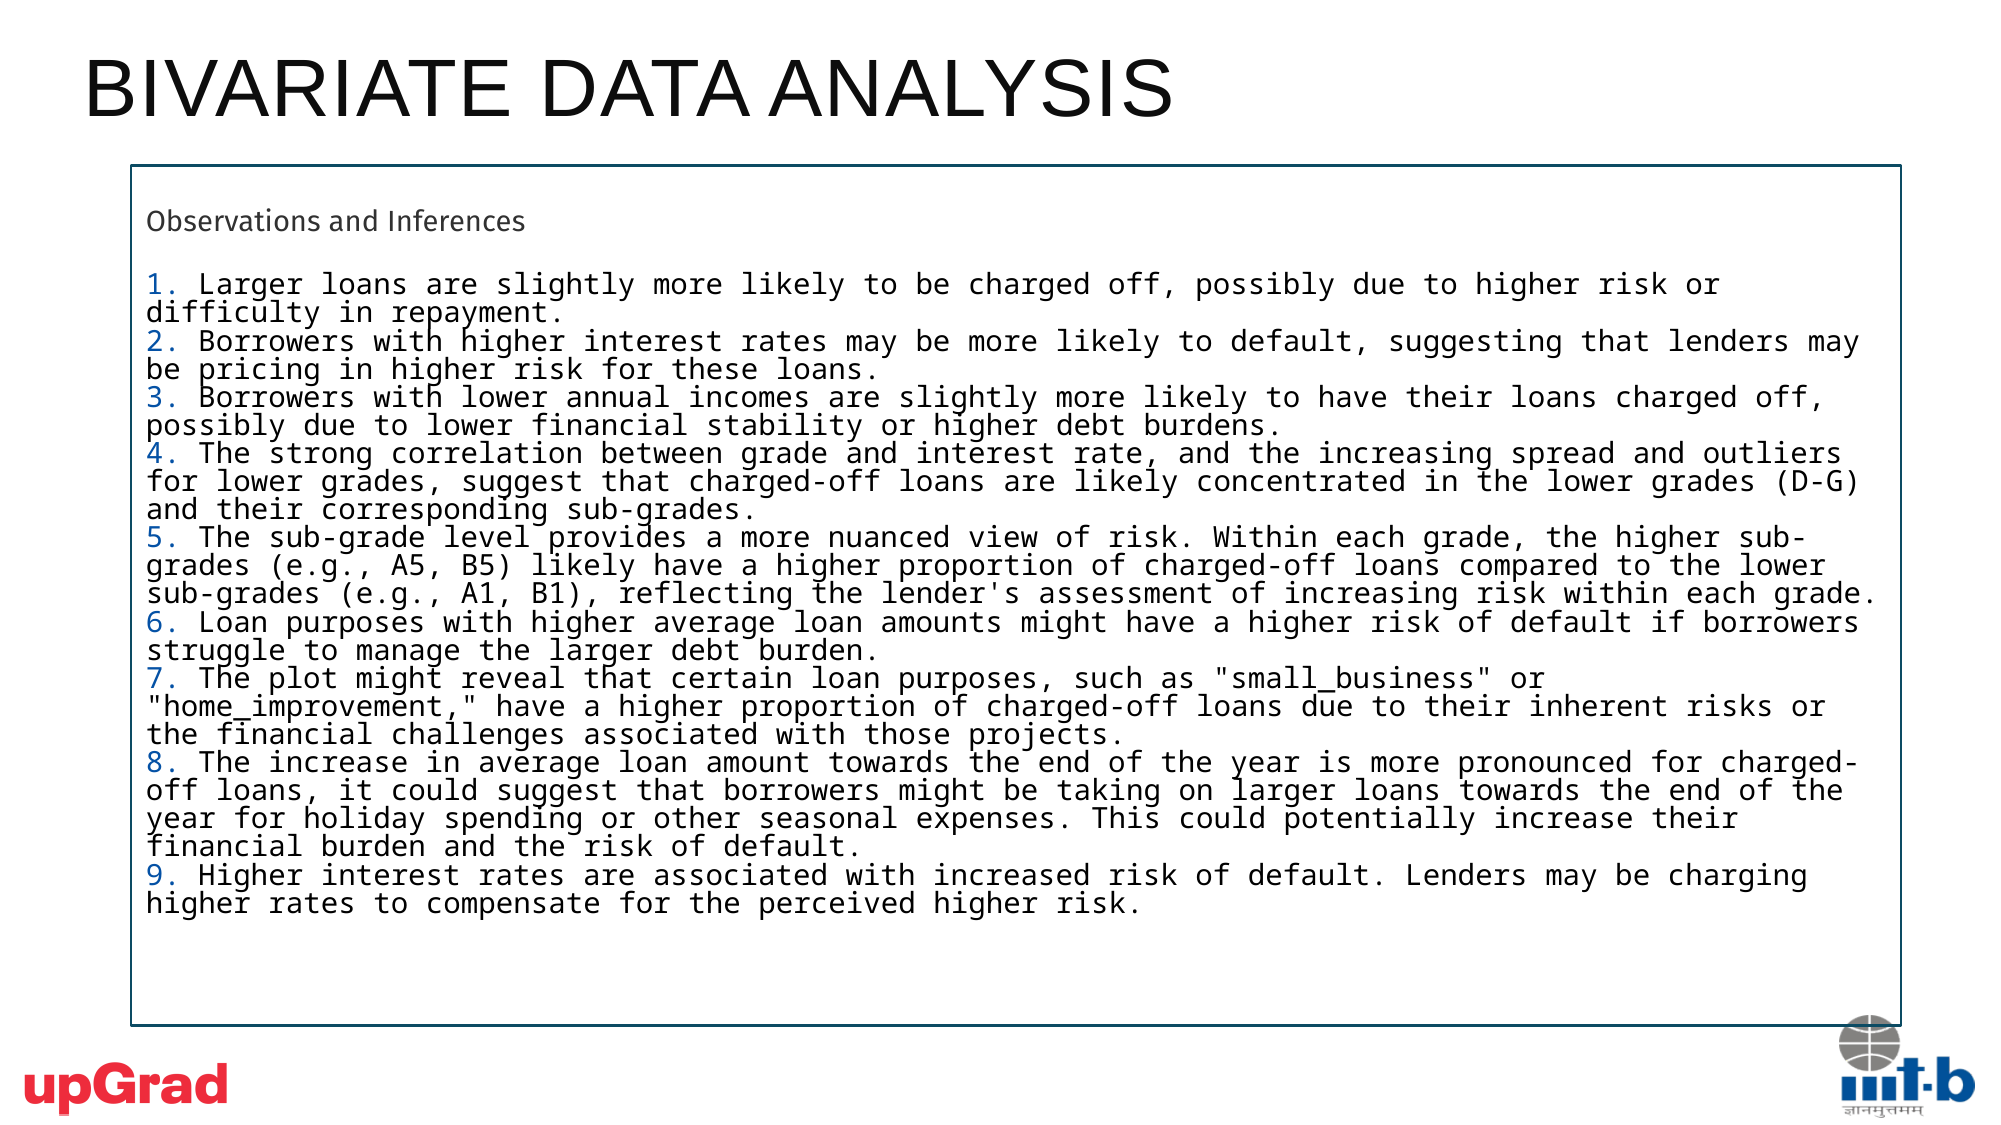

Bivariate Data Analysis
Observations and Inferences

1. Larger loans are slightly more likely to be charged off, possibly due to higher risk or difficulty in repayment.
2. Borrowers with higher interest rates may be more likely to default, suggesting that lenders may be pricing in higher risk for these loans.
3. Borrowers with lower annual incomes are slightly more likely to have their loans charged off, possibly due to lower financial stability or higher debt burdens.
4. The strong correlation between grade and interest rate, and the increasing spread and outliers for lower grades, suggest that charged-off loans are likely concentrated in the lower grades (D-G) and their corresponding sub-grades.
5. The sub-grade level provides a more nuanced view of risk. Within each grade, the higher sub-grades (e.g., A5, B5) likely have a higher proportion of charged-off loans compared to the lower sub-grades (e.g., A1, B1), reflecting the lender's assessment of increasing risk within each grade.
6. Loan purposes with higher average loan amounts might have a higher risk of default if borrowers struggle to manage the larger debt burden.
7. The plot might reveal that certain loan purposes, such as "small_business" or "home_improvement," have a higher proportion of charged-off loans due to their inherent risks or the financial challenges associated with those projects.
8. The increase in average loan amount towards the end of the year is more pronounced for charged-off loans, it could suggest that borrowers might be taking on larger loans towards the end of the year for holiday spending or other seasonal expenses. This could potentially increase their financial burden and the risk of default.
9. Higher interest rates are associated with increased risk of default. Lenders may be charging higher rates to compensate for the perceived higher risk.